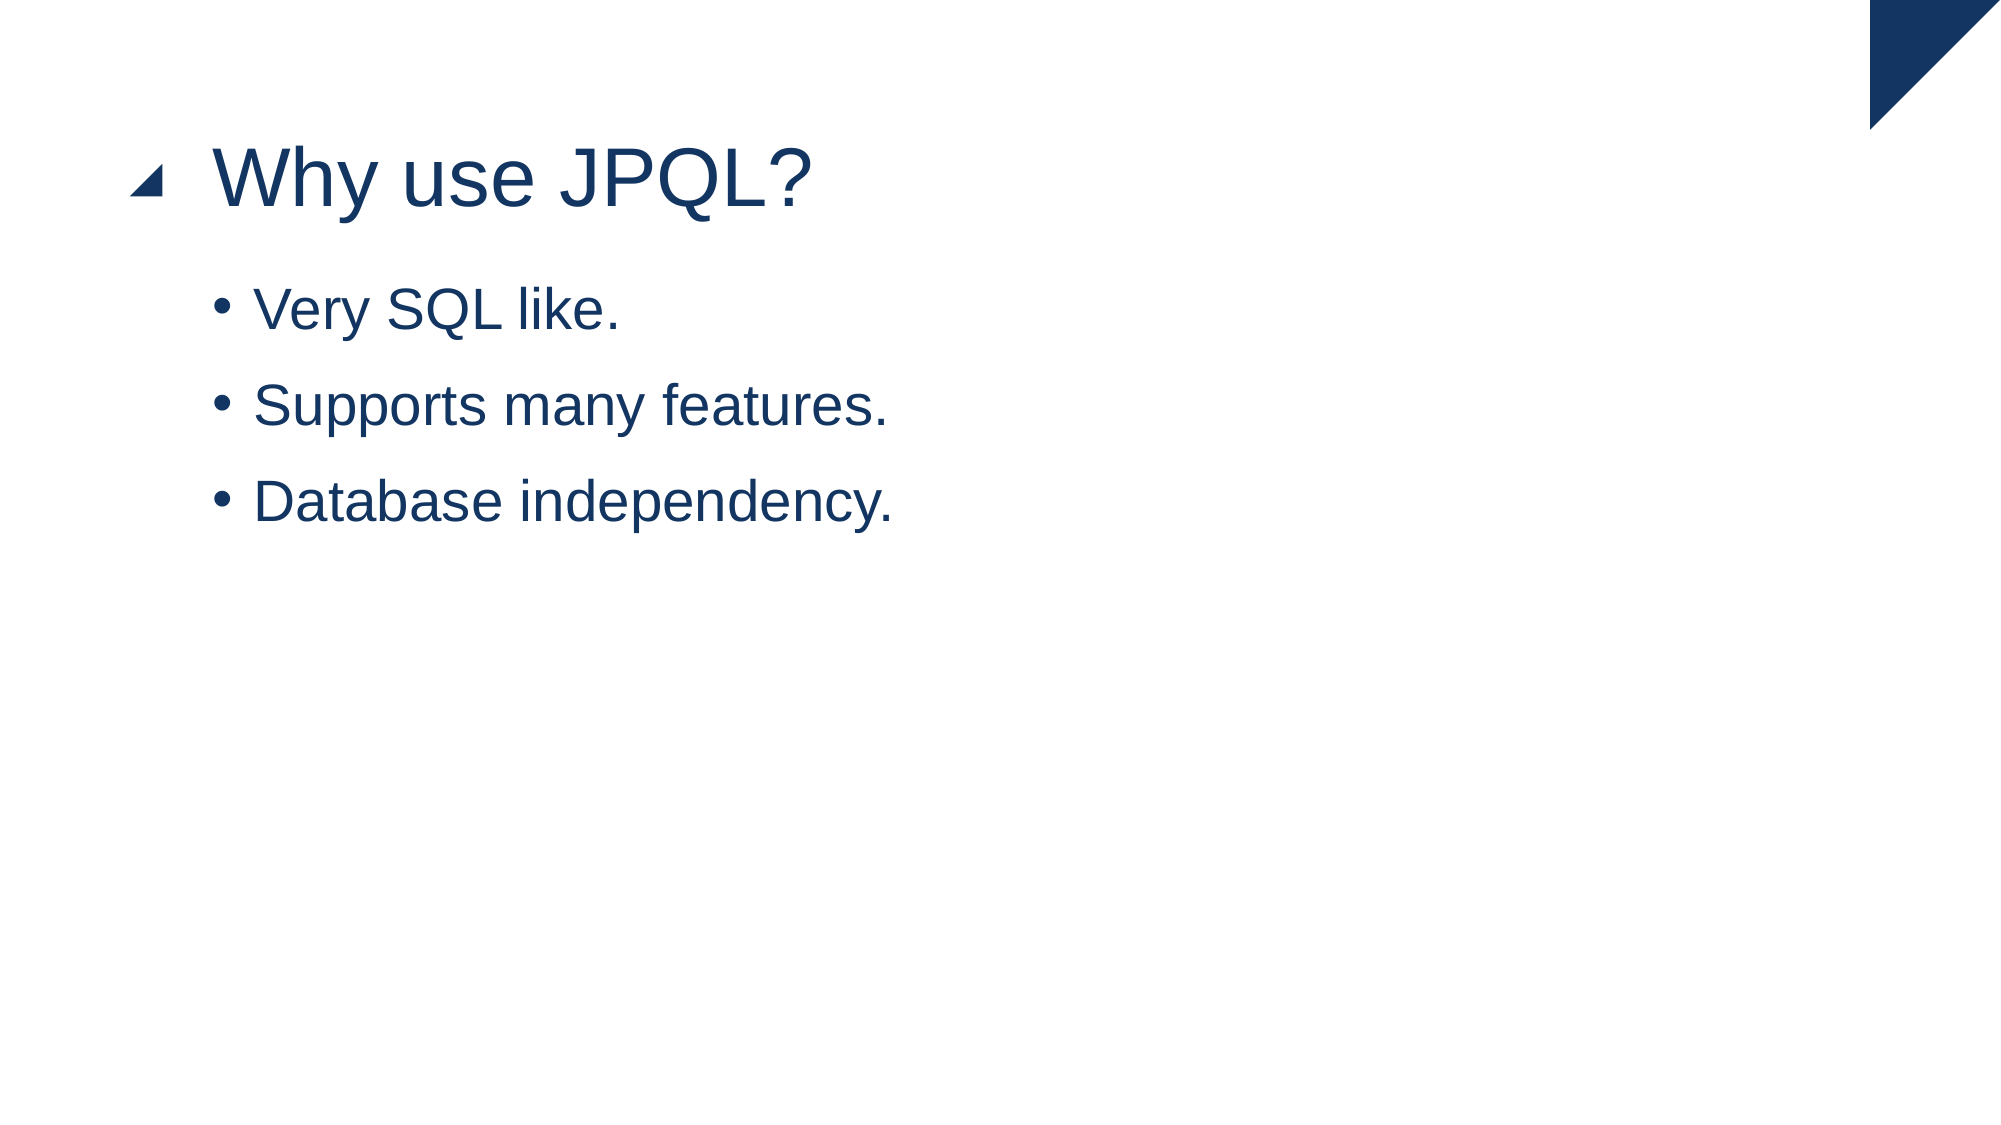

# Why use JPQL?
Very SQL like.
Supports many features.
Database independency.